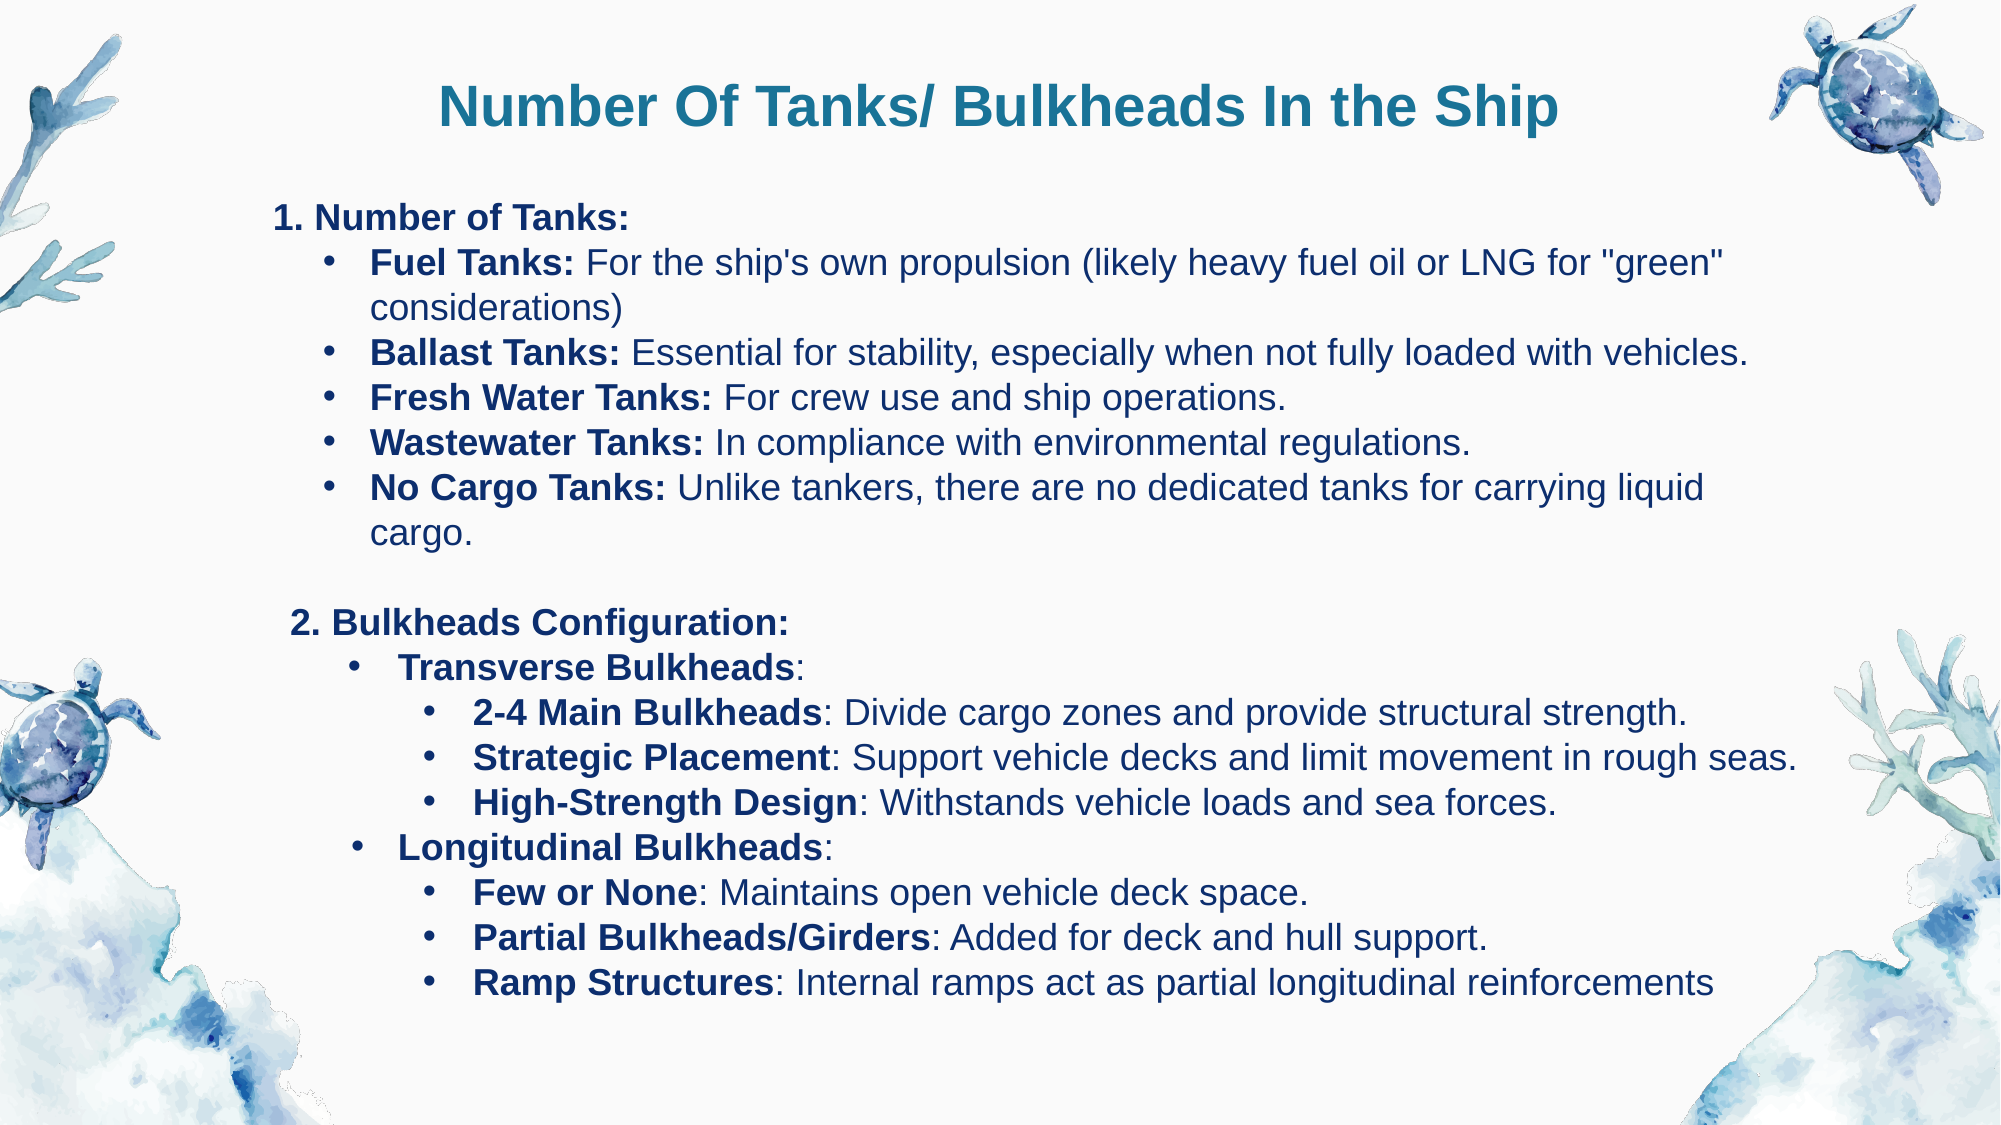

# Number Of Tanks/ Bulkheads In the Ship
1. Number of Tanks:
Fuel Tanks: For the ship's own propulsion (likely heavy fuel oil or LNG for "green" considerations)
Ballast Tanks: Essential for stability, especially when not fully loaded with vehicles.
Fresh Water Tanks: For crew use and ship operations.
Wastewater Tanks: In compliance with environmental regulations.
No Cargo Tanks: Unlike tankers, there are no dedicated tanks for carrying liquid cargo.

    2. Bulkheads Configuration:
Transverse Bulkheads:
2-4 Main Bulkheads: Divide cargo zones and provide structural strength.
Strategic Placement: Support vehicle decks and limit movement in rough seas.
High-Strength Design: Withstands vehicle loads and sea forces.
Longitudinal Bulkheads:
Few or None: Maintains open vehicle deck space.
Partial Bulkheads/Girders: Added for deck and hull support.
Ramp Structures: Internal ramps act as partial longitudinal reinforcements